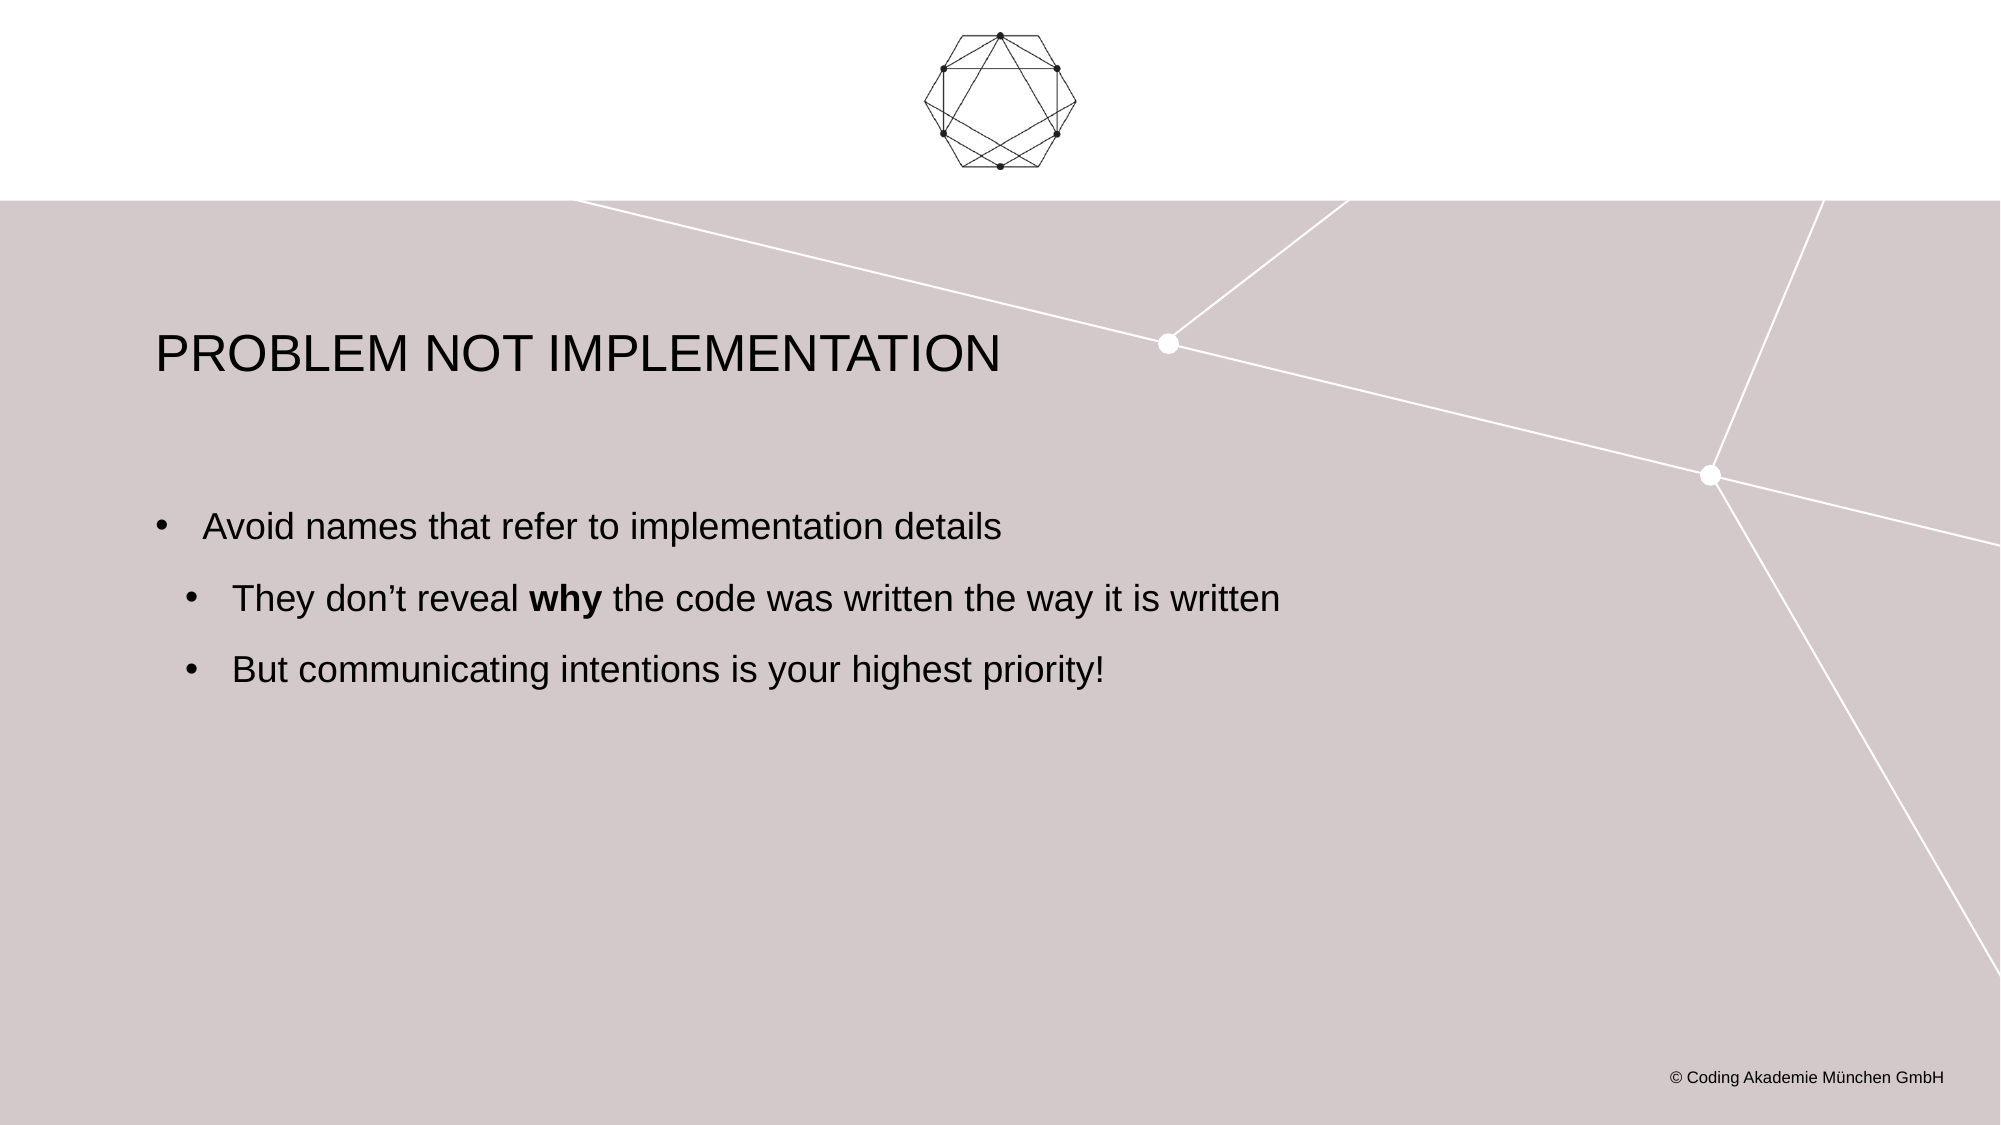

# Problem not Implementation
Avoid names that refer to implementation details
They don’t reveal why the code was written the way it is written
But communicating intentions is your highest priority!
© Coding Akademie München GmbH